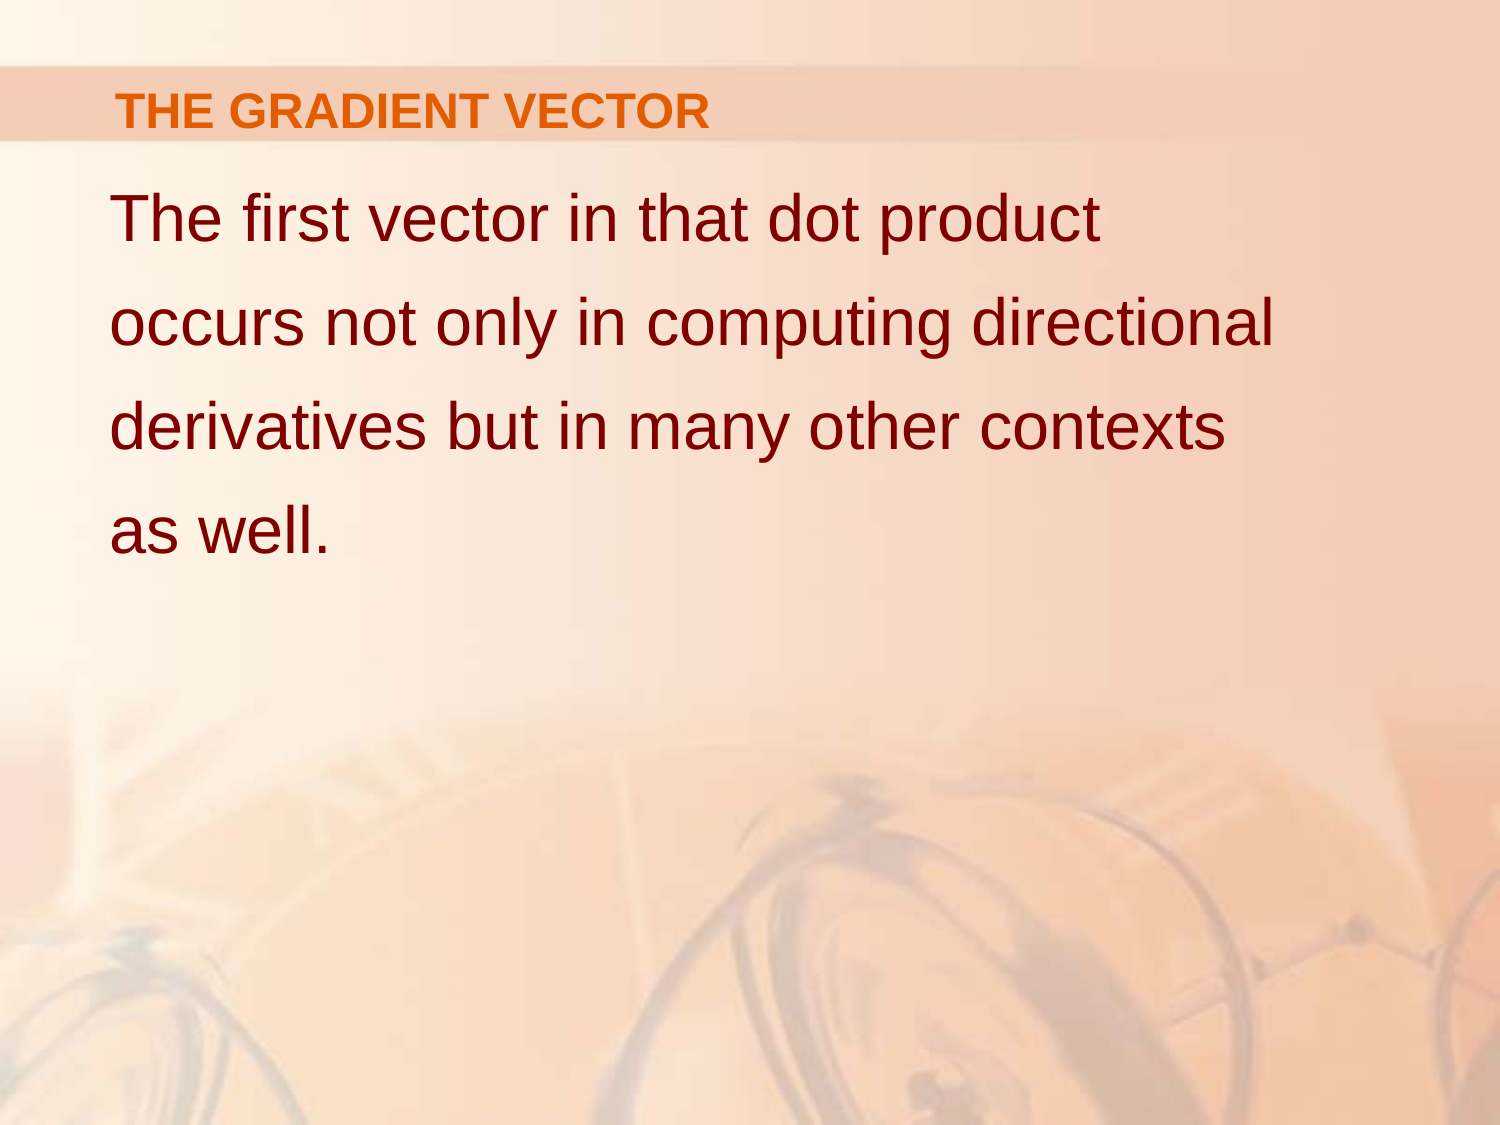

# THE GRADIENT VECTOR
The first vector in that dot product
occurs not only in computing directional derivatives but in many other contexts
as well.